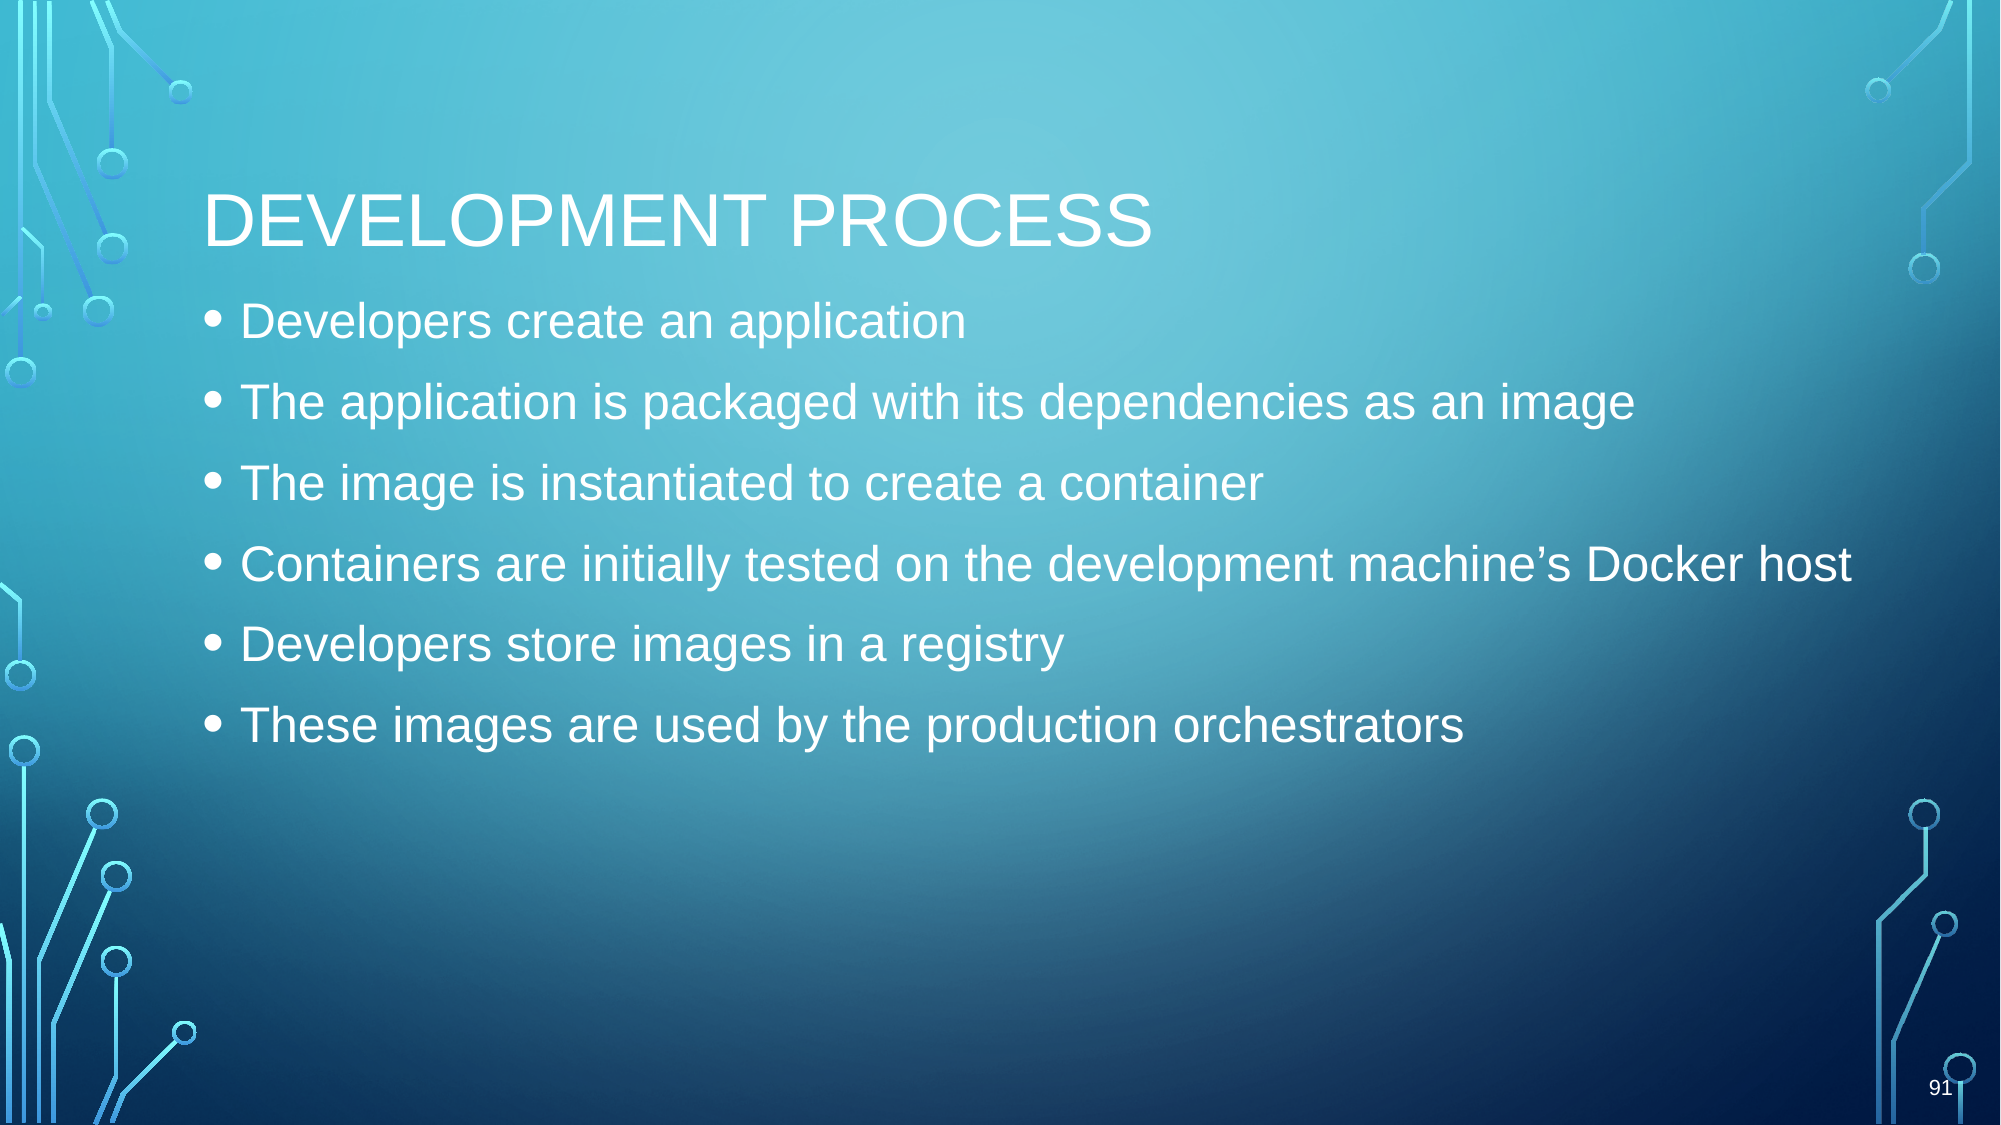

# Development process
Developers create an application
The application is packaged with its dependencies as an image
The image is instantiated to create a container
Containers are initially tested on the development machine’s Docker host
Developers store images in a registry
These images are used by the production orchestrators
91